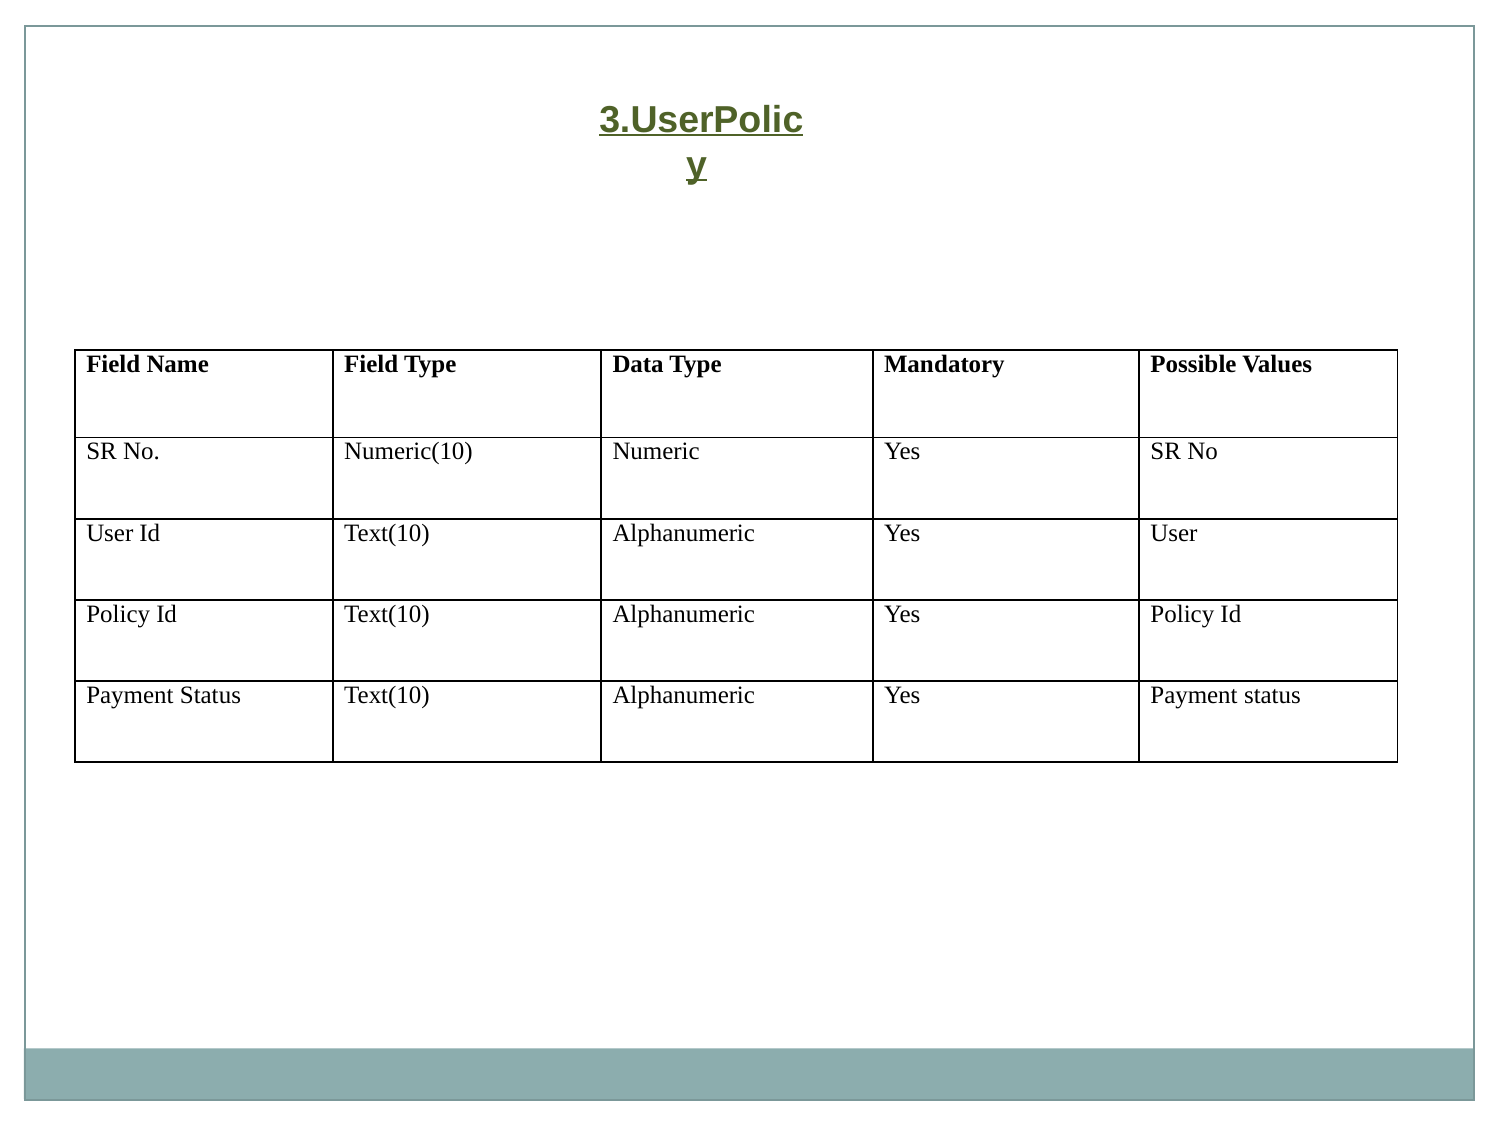

3.UserPolicy
| Field Name | Field Type | Data Type | Mandatory | Possible Values |
| --- | --- | --- | --- | --- |
| SR No. | Numeric(10) | Numeric | Yes | SR No |
| User Id | Text(10) | Alphanumeric | Yes | User |
| Policy Id | Text(10) | Alphanumeric | Yes | Policy Id |
| Payment Status | Text(10) | Alphanumeric | Yes | Payment status |